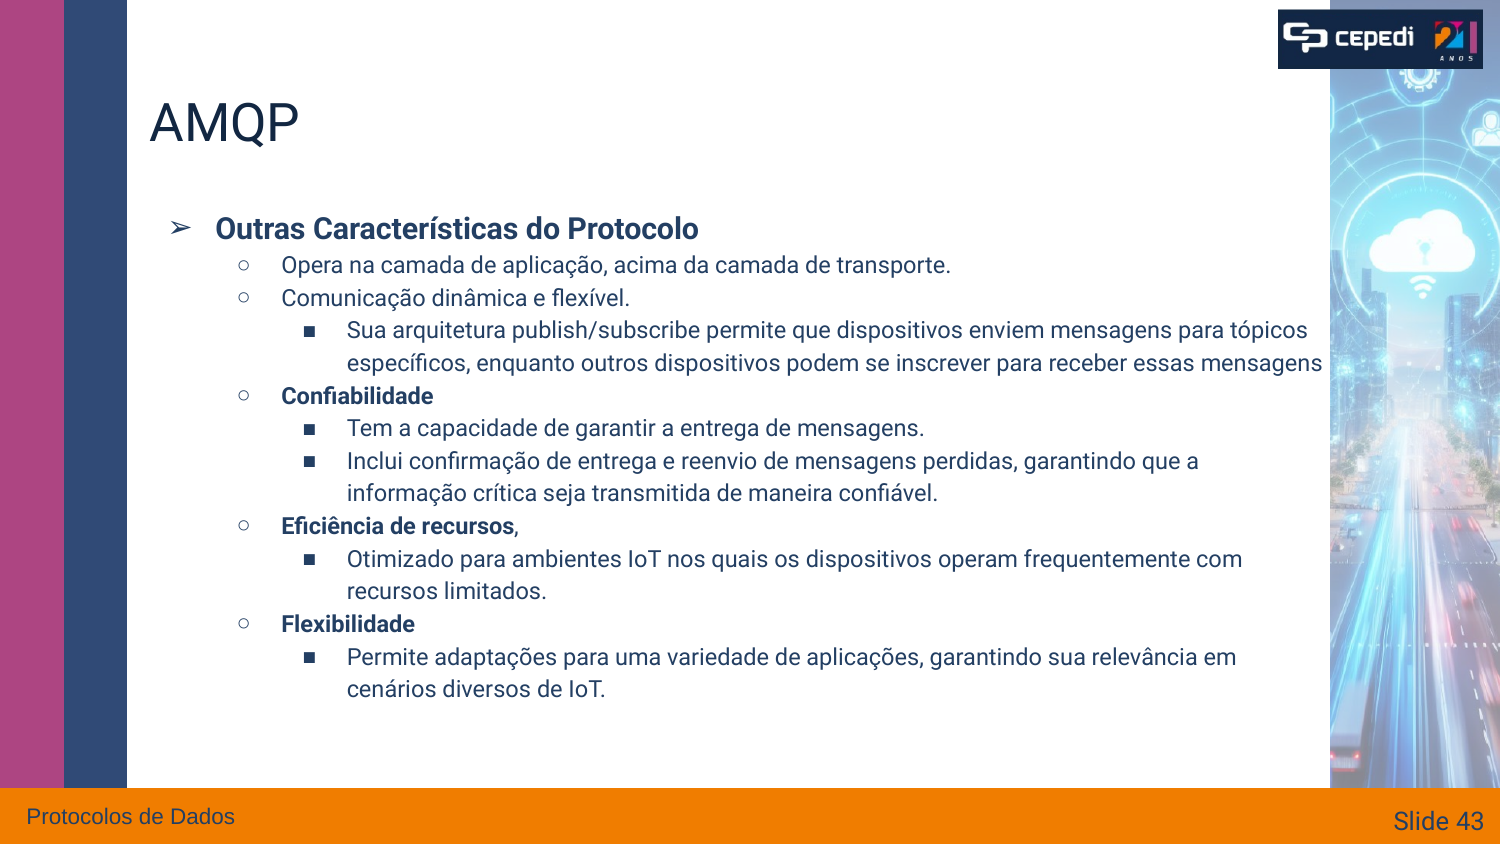

# AMQP
Outras Características do Protocolo
Opera na camada de aplicação, acima da camada de transporte.
Comunicação dinâmica e flexível.
Sua arquitetura publish/subscribe permite que dispositivos enviem mensagens para tópicos específicos, enquanto outros dispositivos podem se inscrever para receber essas mensagens
Confiabilidade
Tem a capacidade de garantir a entrega de mensagens.
Inclui confirmação de entrega e reenvio de mensagens perdidas, garantindo que a informação crítica seja transmitida de maneira confiável.
Eficiência de recursos,
Otimizado para ambientes IoT nos quais os dispositivos operam frequentemente com recursos limitados.
Flexibilidade
Permite adaptações para uma variedade de aplicações, garantindo sua relevância em cenários diversos de IoT.
Protocolos de Dados
Slide 43